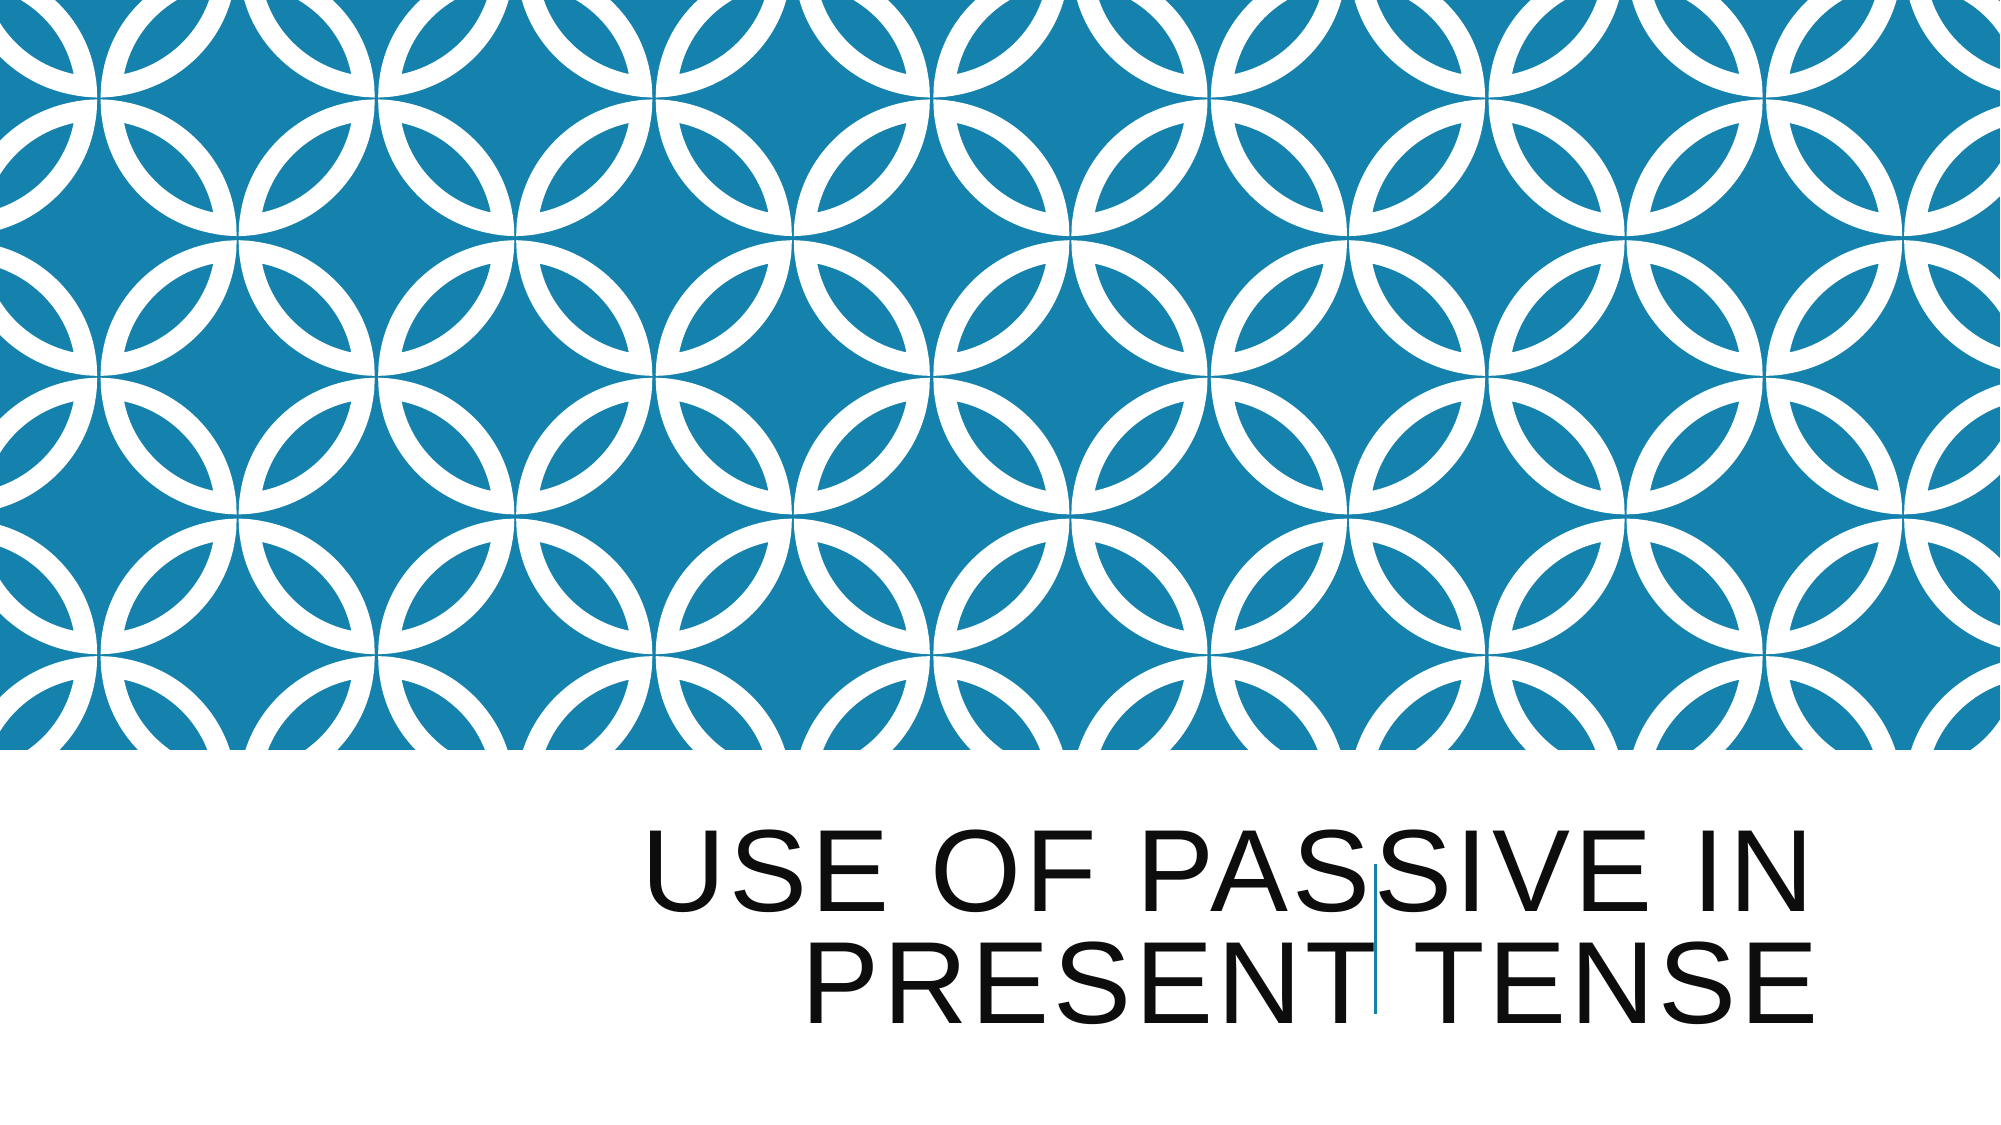

# USE OF PASSIVE IN PRESENT TENSE